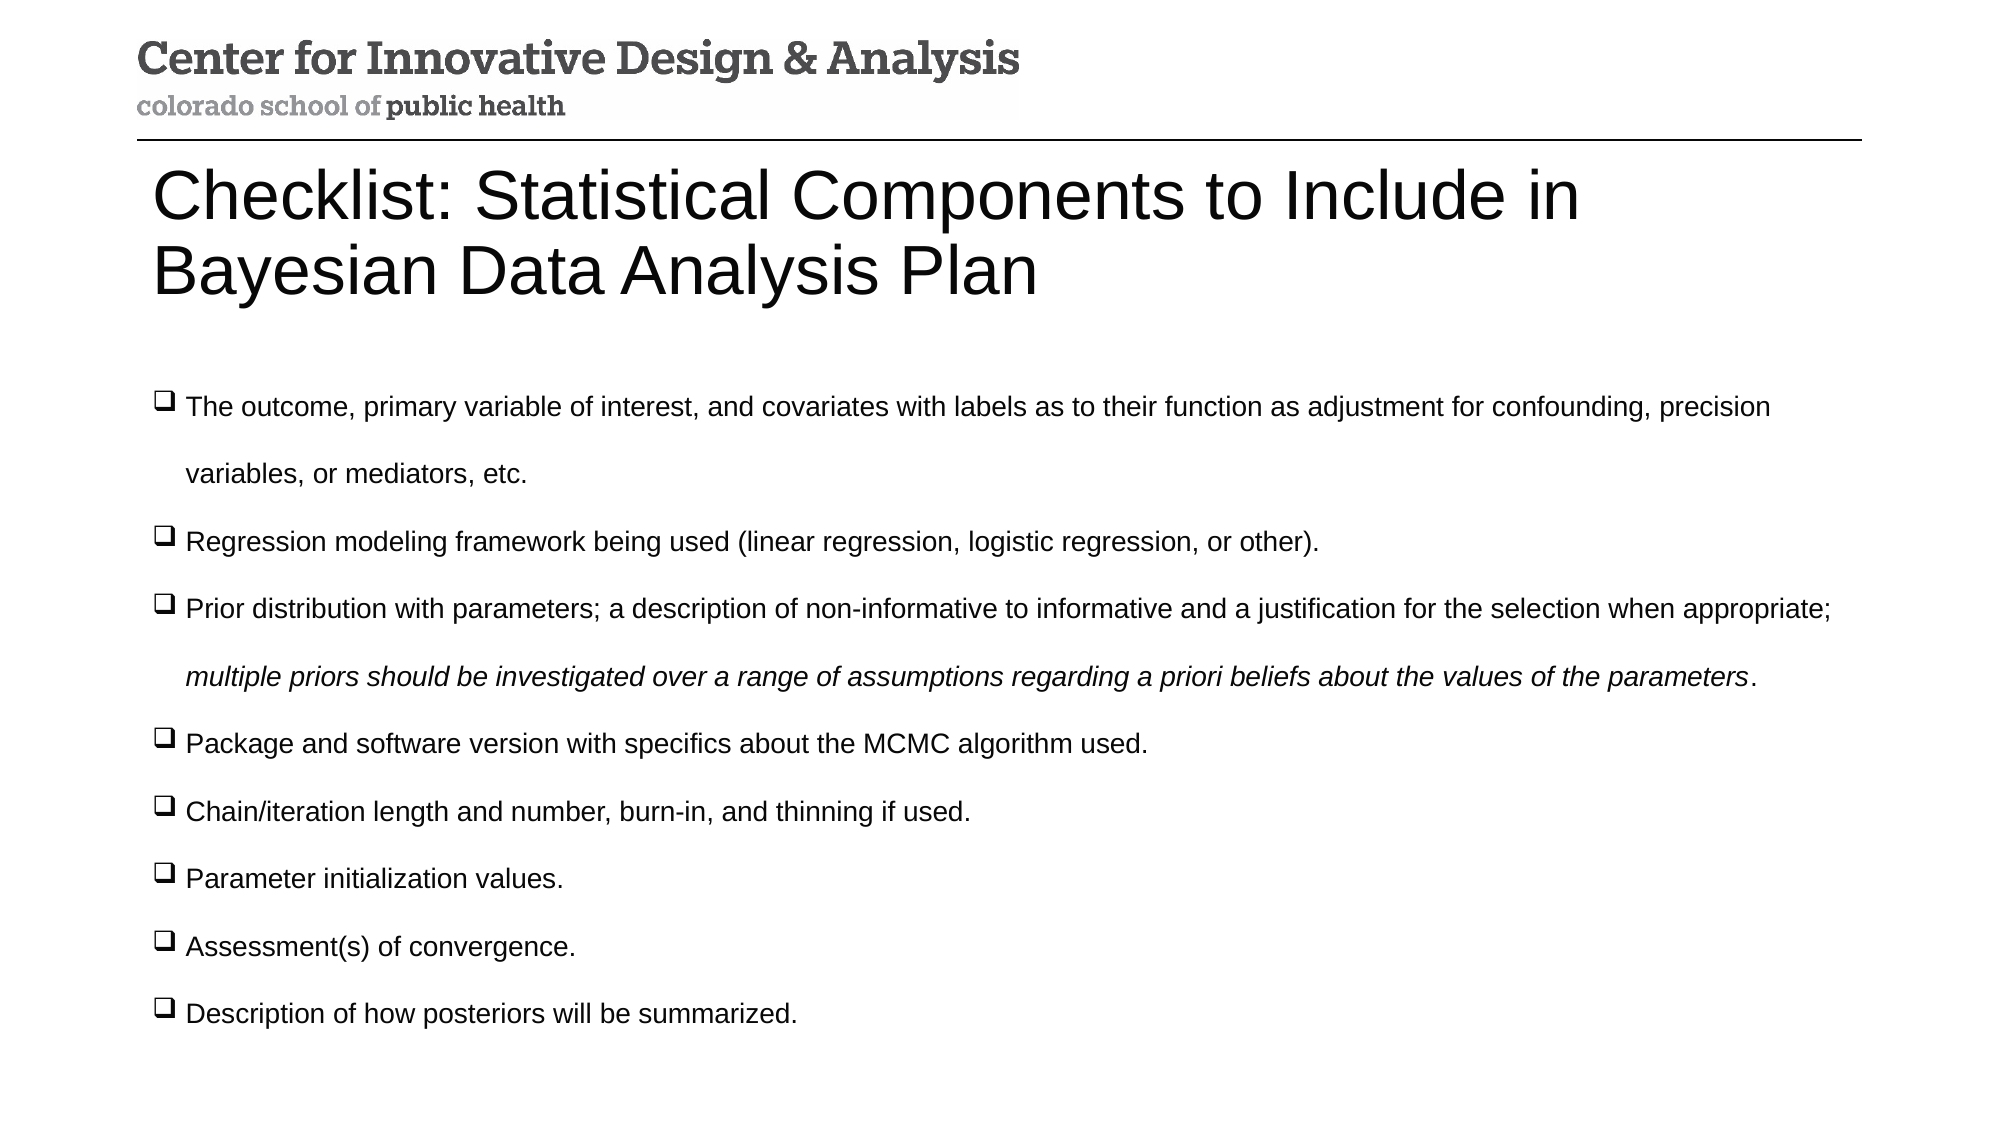

# Checklist: Statistical Components to Include in Bayesian Data Analysis Plan
The outcome, primary variable of interest, and covariates with labels as to their function as adjustment for confounding, precision variables, or mediators, etc.
Regression modeling framework being used (linear regression, logistic regression, or other).
Prior distribution with parameters; a description of non-informative to informative and a justification for the selection when appropriate; multiple priors should be investigated over a range of assumptions regarding a priori beliefs about the values of the parameters.
Package and software version with specifics about the MCMC algorithm used.
Chain/iteration length and number, burn-in, and thinning if used.
Parameter initialization values.
Assessment(s) of convergence.
Description of how posteriors will be summarized.